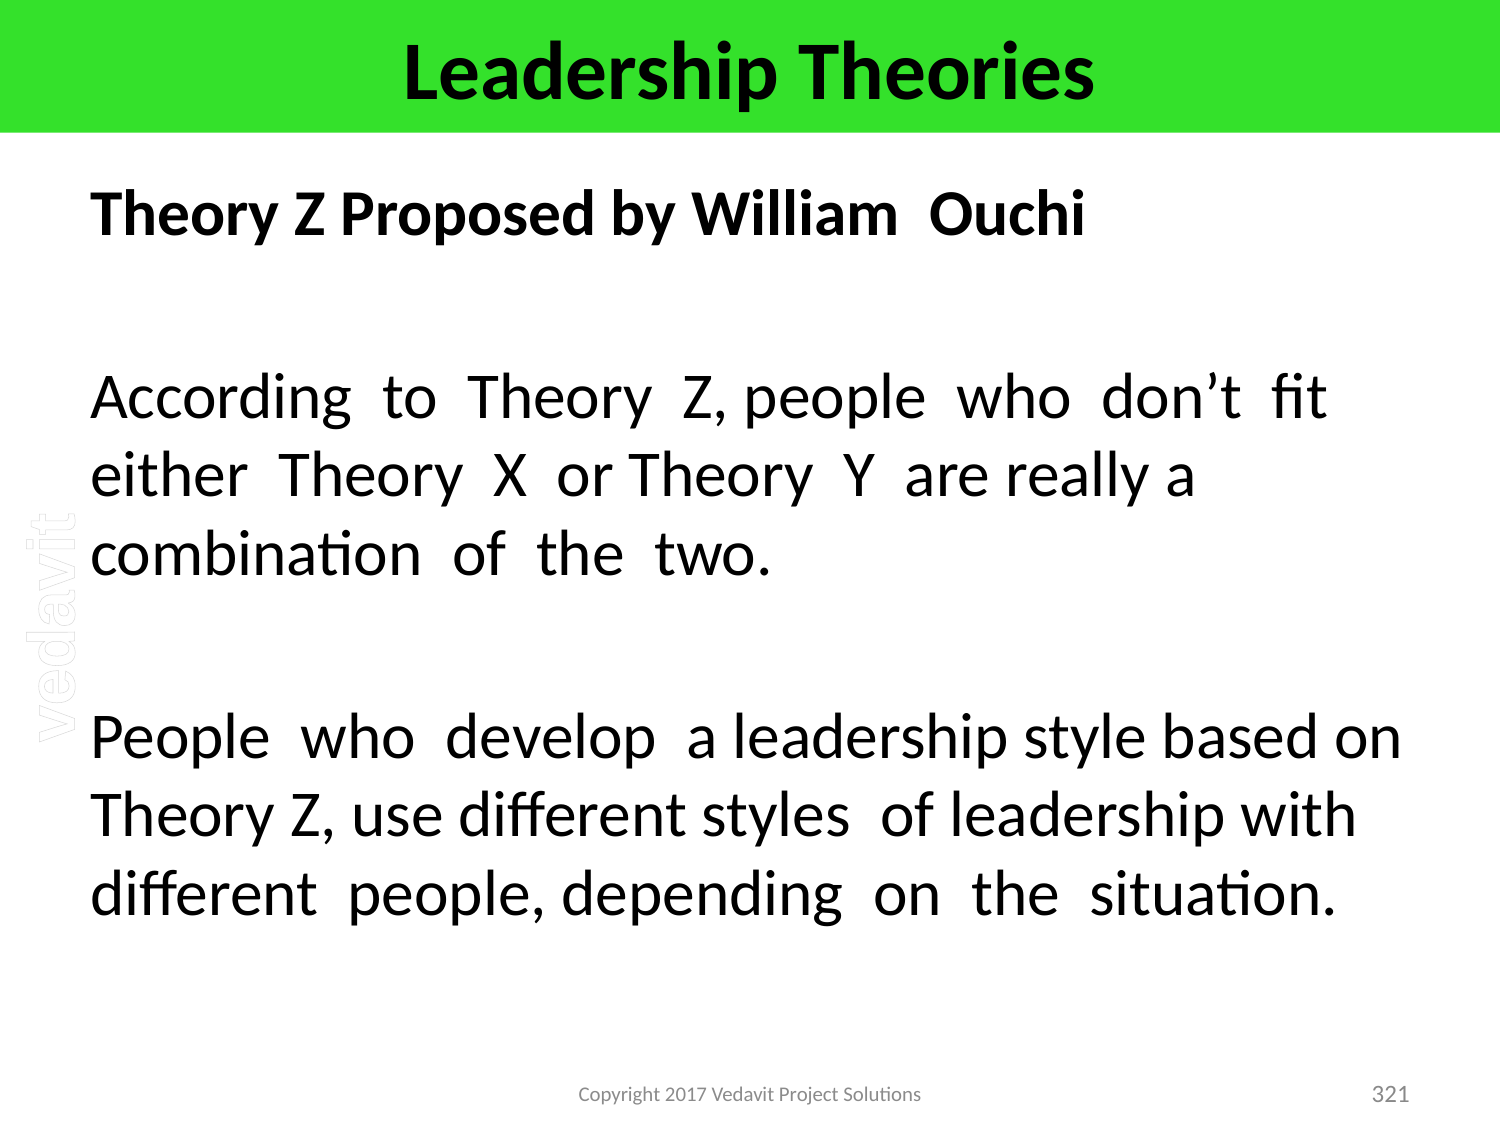

# Leadership Theories
Theory Z Proposed by William  Ouchi

According  to  Theory  Z, people  who  don’t  fit either  Theory  X  or Theory  Y  are really a combination  of  the  two.

People  who  develop  a leadership style based on Theory Z, use different styles  of leadership with different  people, depending  on  the  situation.
Copyright 2017 Vedavit Project Solutions
321